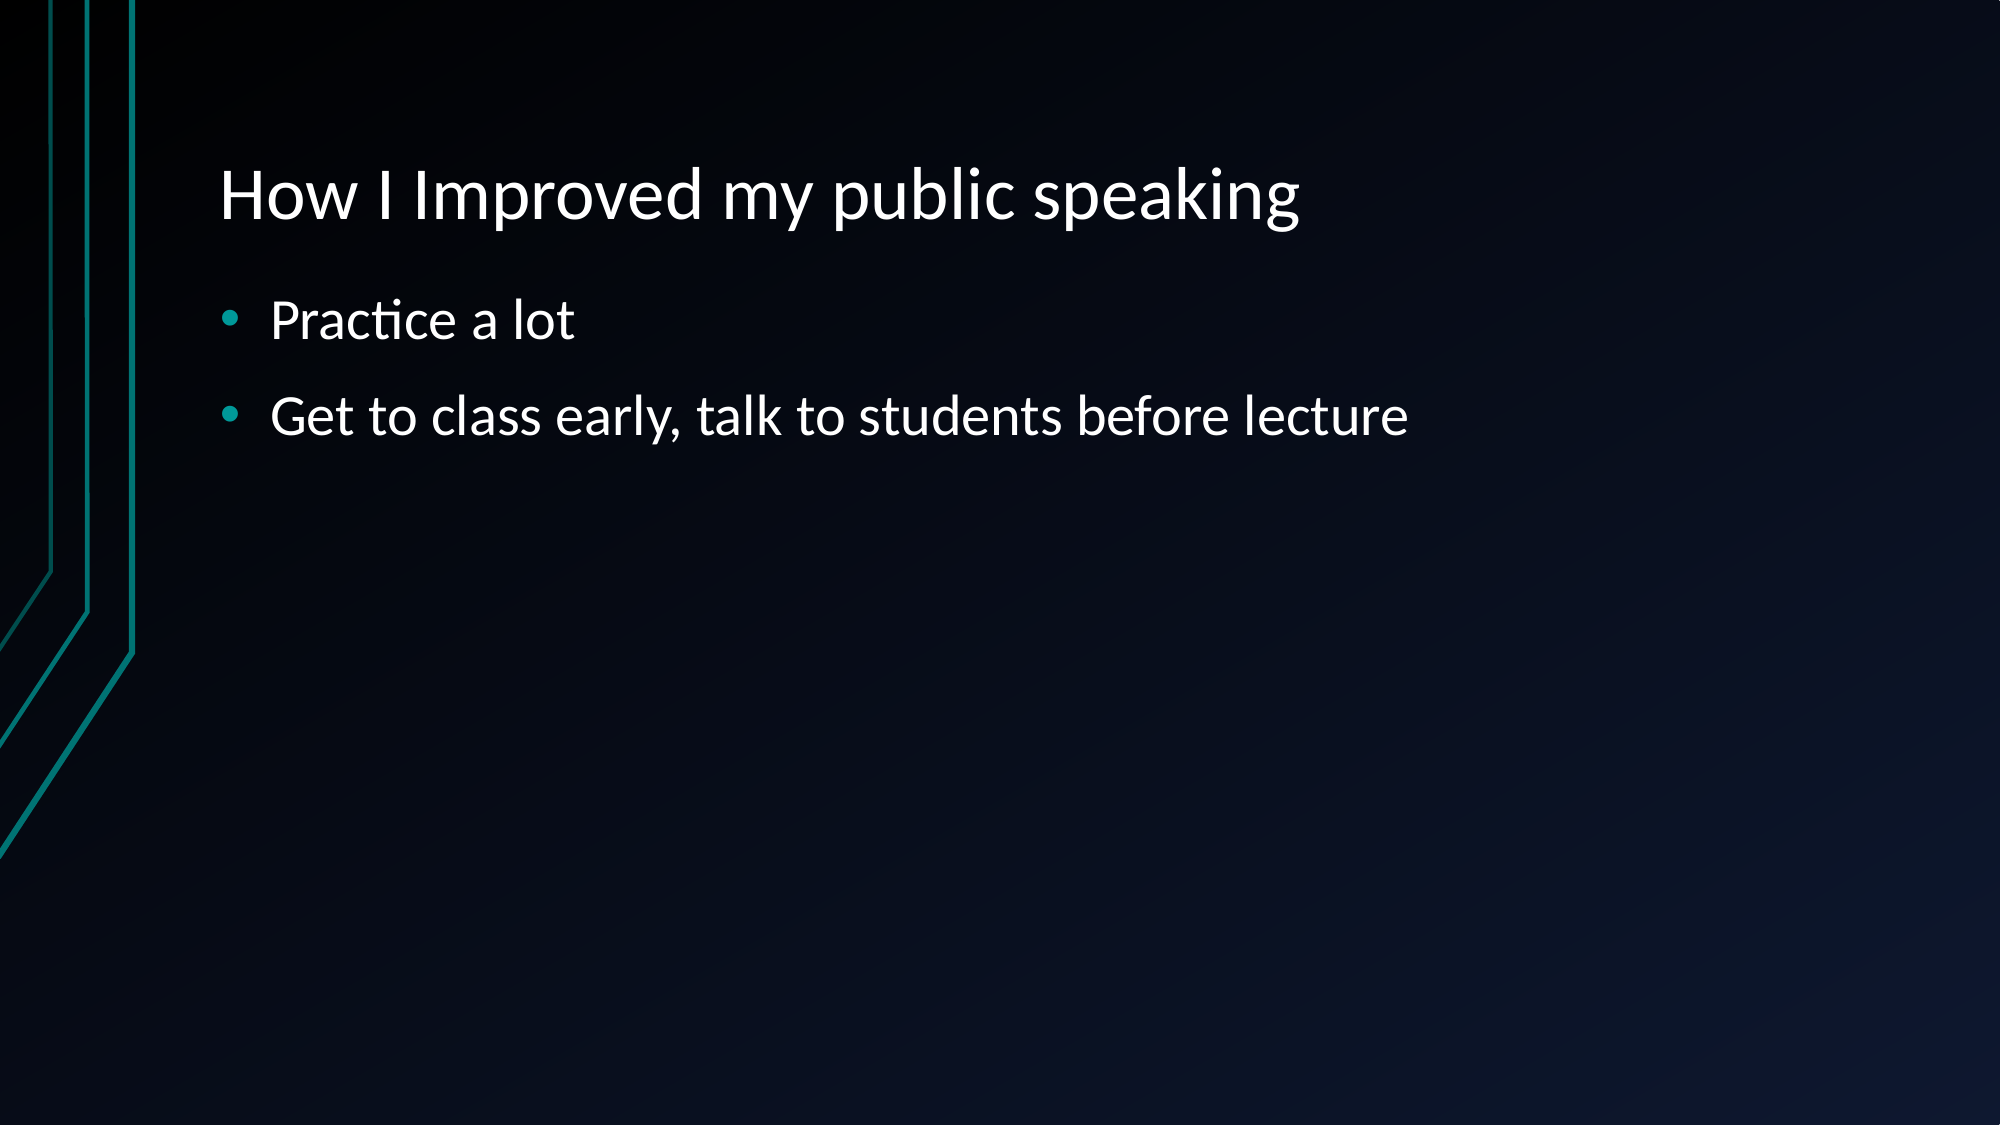

# How I Improved my public speaking
Practice a lot
Get to class early, talk to students before lecture